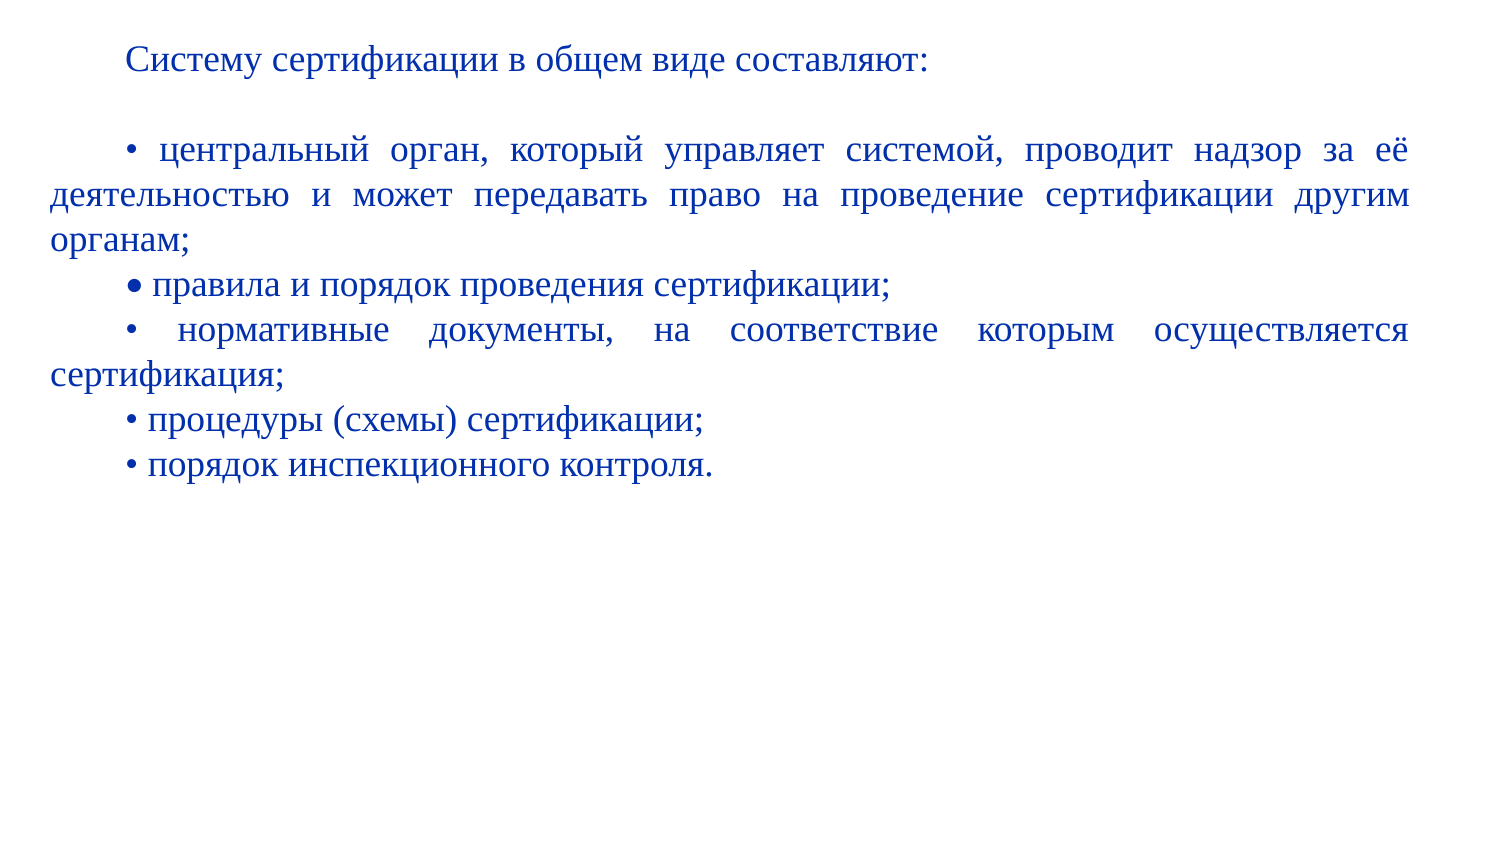

Систему сертификации в общем виде составляют:

• центральный орган, который управляет системой, проводит надзор за её деятельностью и может передавать право на проведение сер­тификации другим органам;
• правила и порядок проведения сертификации;
• нормативные документы, на соответствие которым осуществляется сертификация;
• процедуры (схемы) сертификации;
• порядок инспекционного контроля.
Благодарю за внимание!